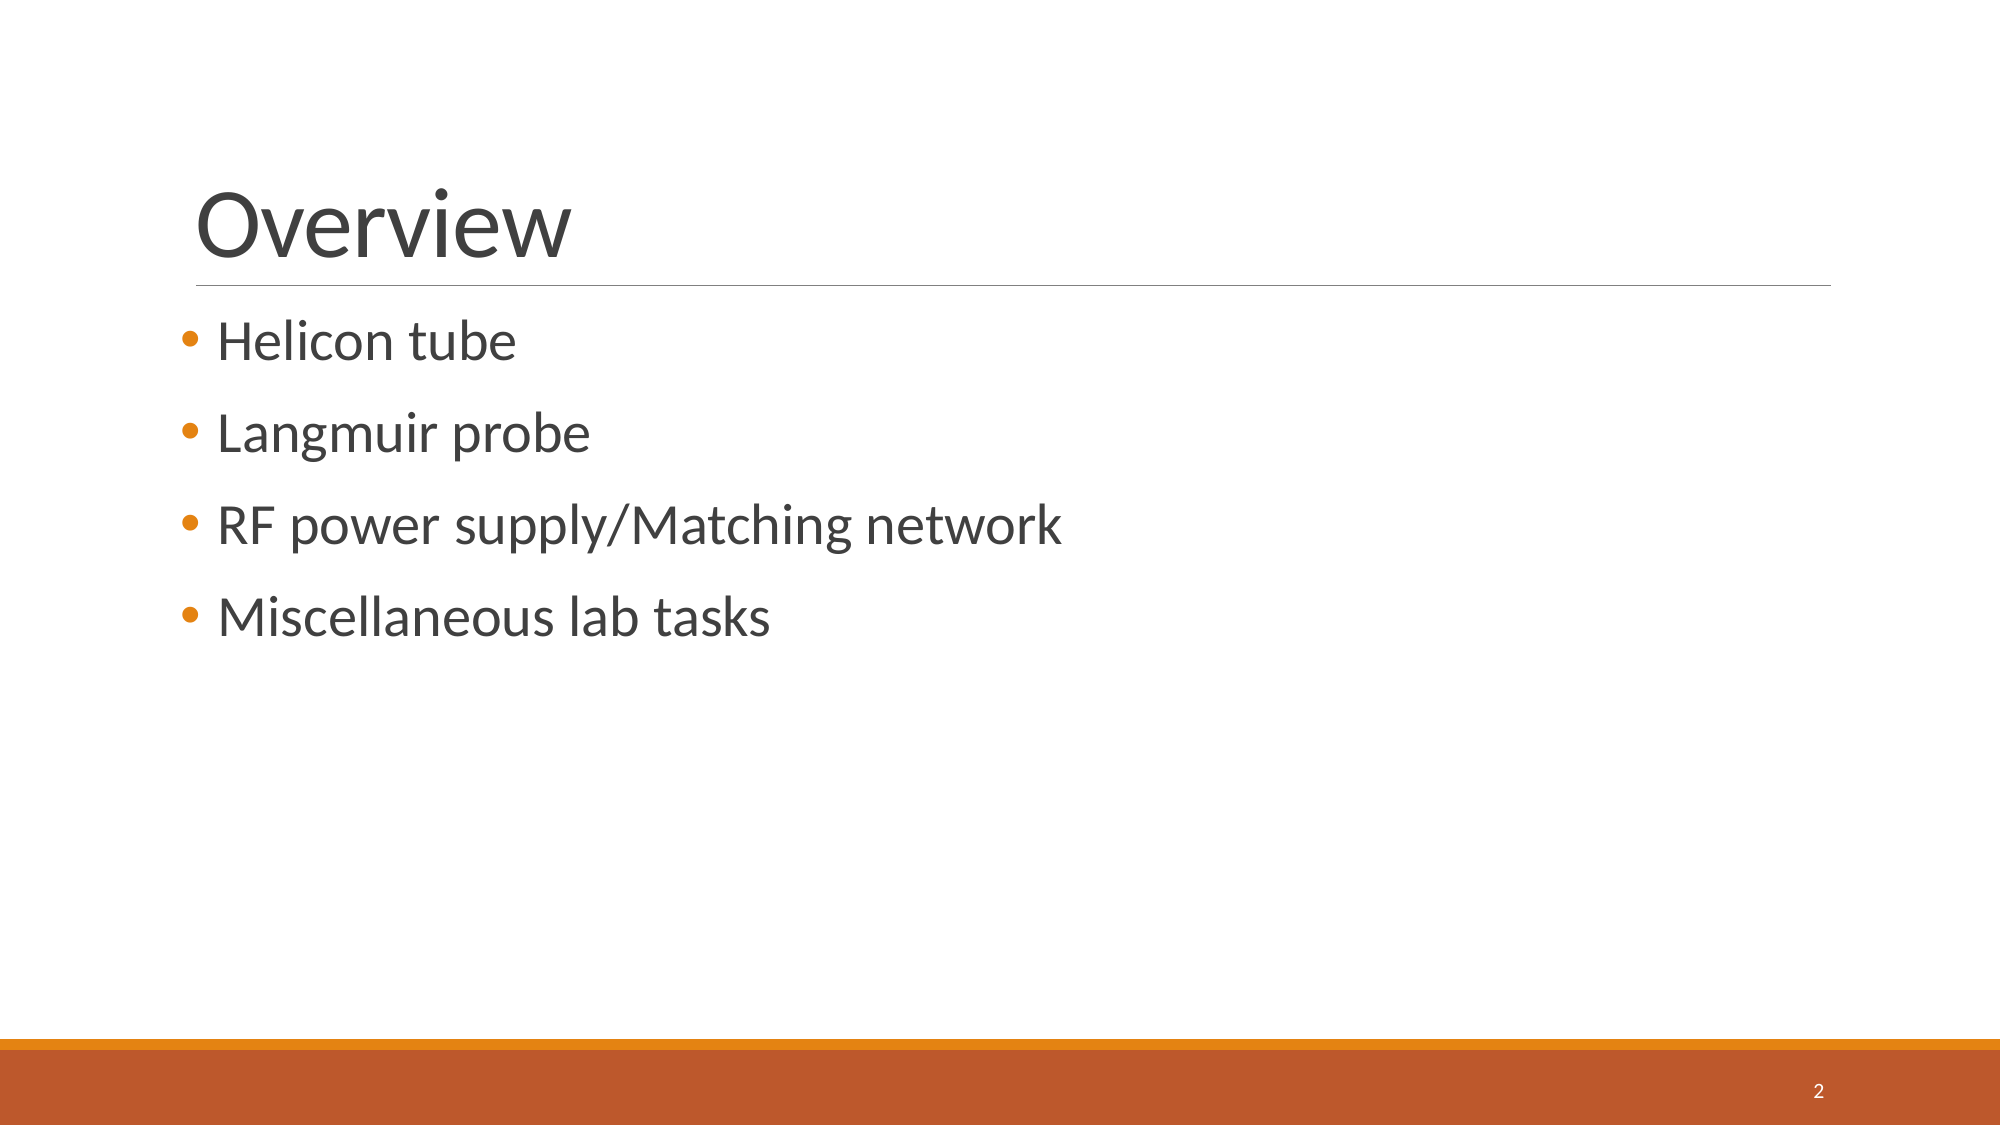

# Overview
Helicon tube
Langmuir probe
RF power supply/Matching network
Miscellaneous lab tasks
2